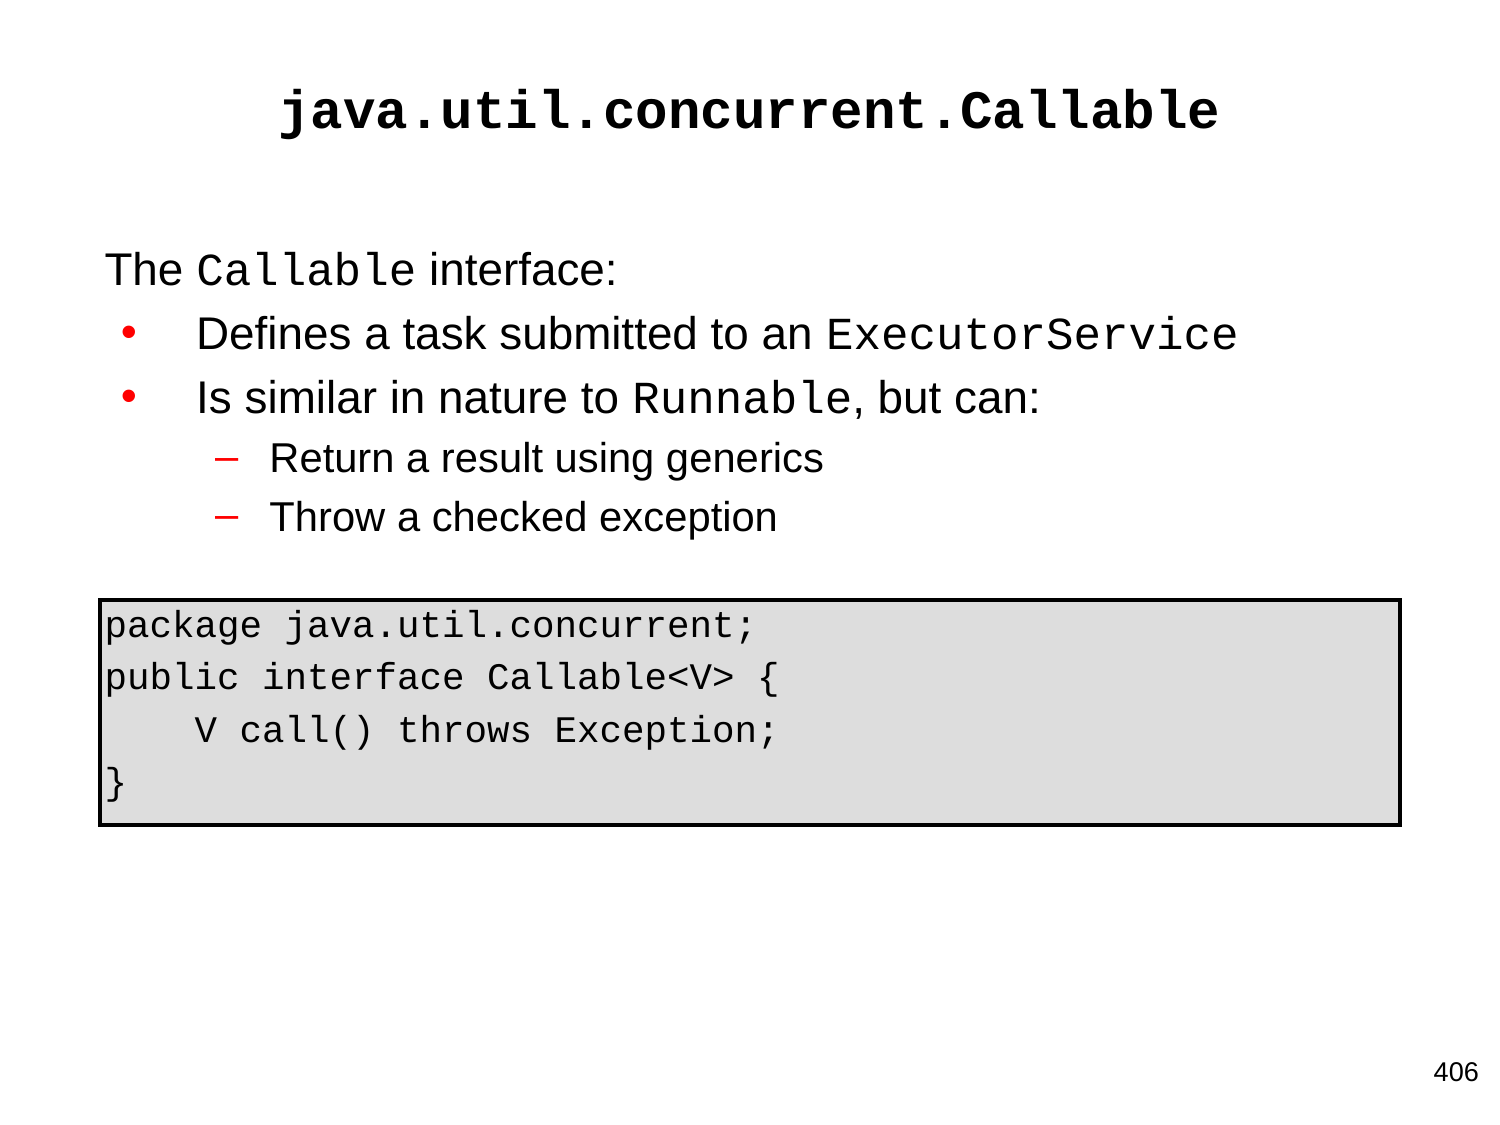

# java.util.concurrent.Callable
The Callable interface:
Defines a task submitted to an ExecutorService
Is similar in nature to Runnable, but can:
Return a result using generics
Throw a checked exception

package java.util.concurrent;
public interface Callable<V> {
    V call() throws Exception;
}

406